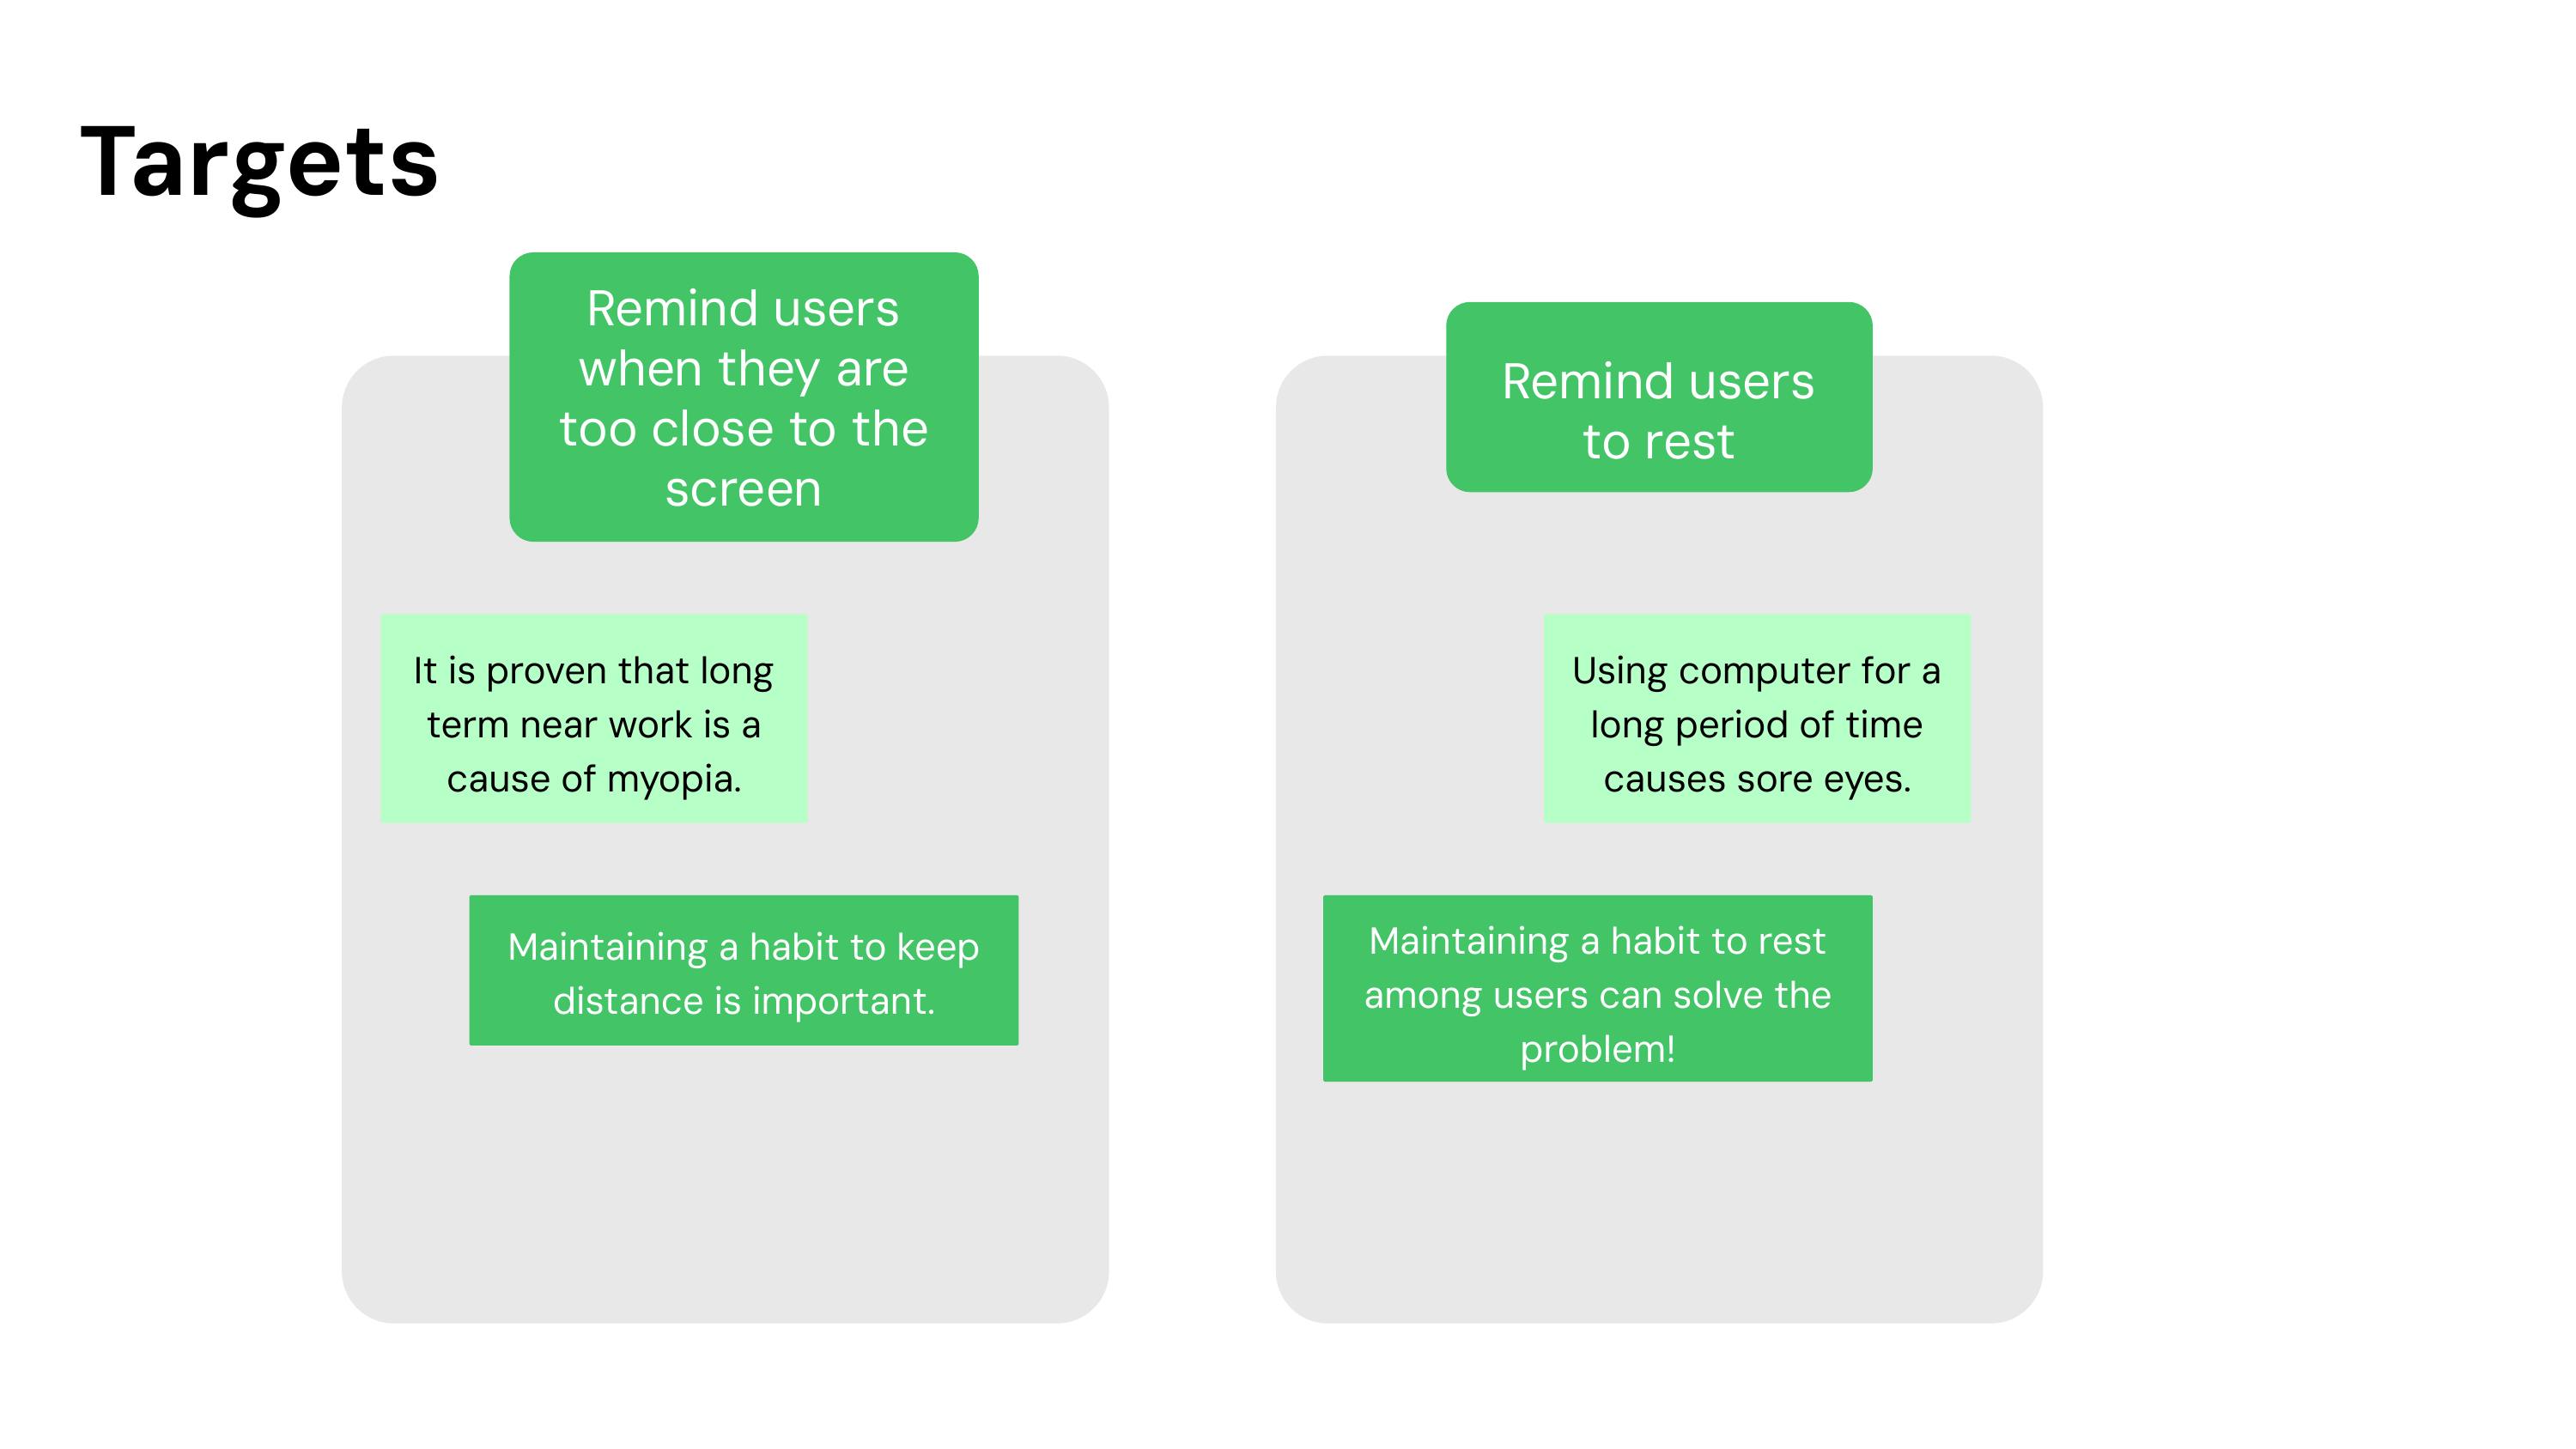

Targets

Remind users when they are too close to the screen

Remind users to rest

It is proven that long term near work is a cause of myopia.

Using computer for a long period of time causes sore eyes.

Maintaining a habit to keep distance is important.

Maintaining a habit to rest among users can solve the problem!